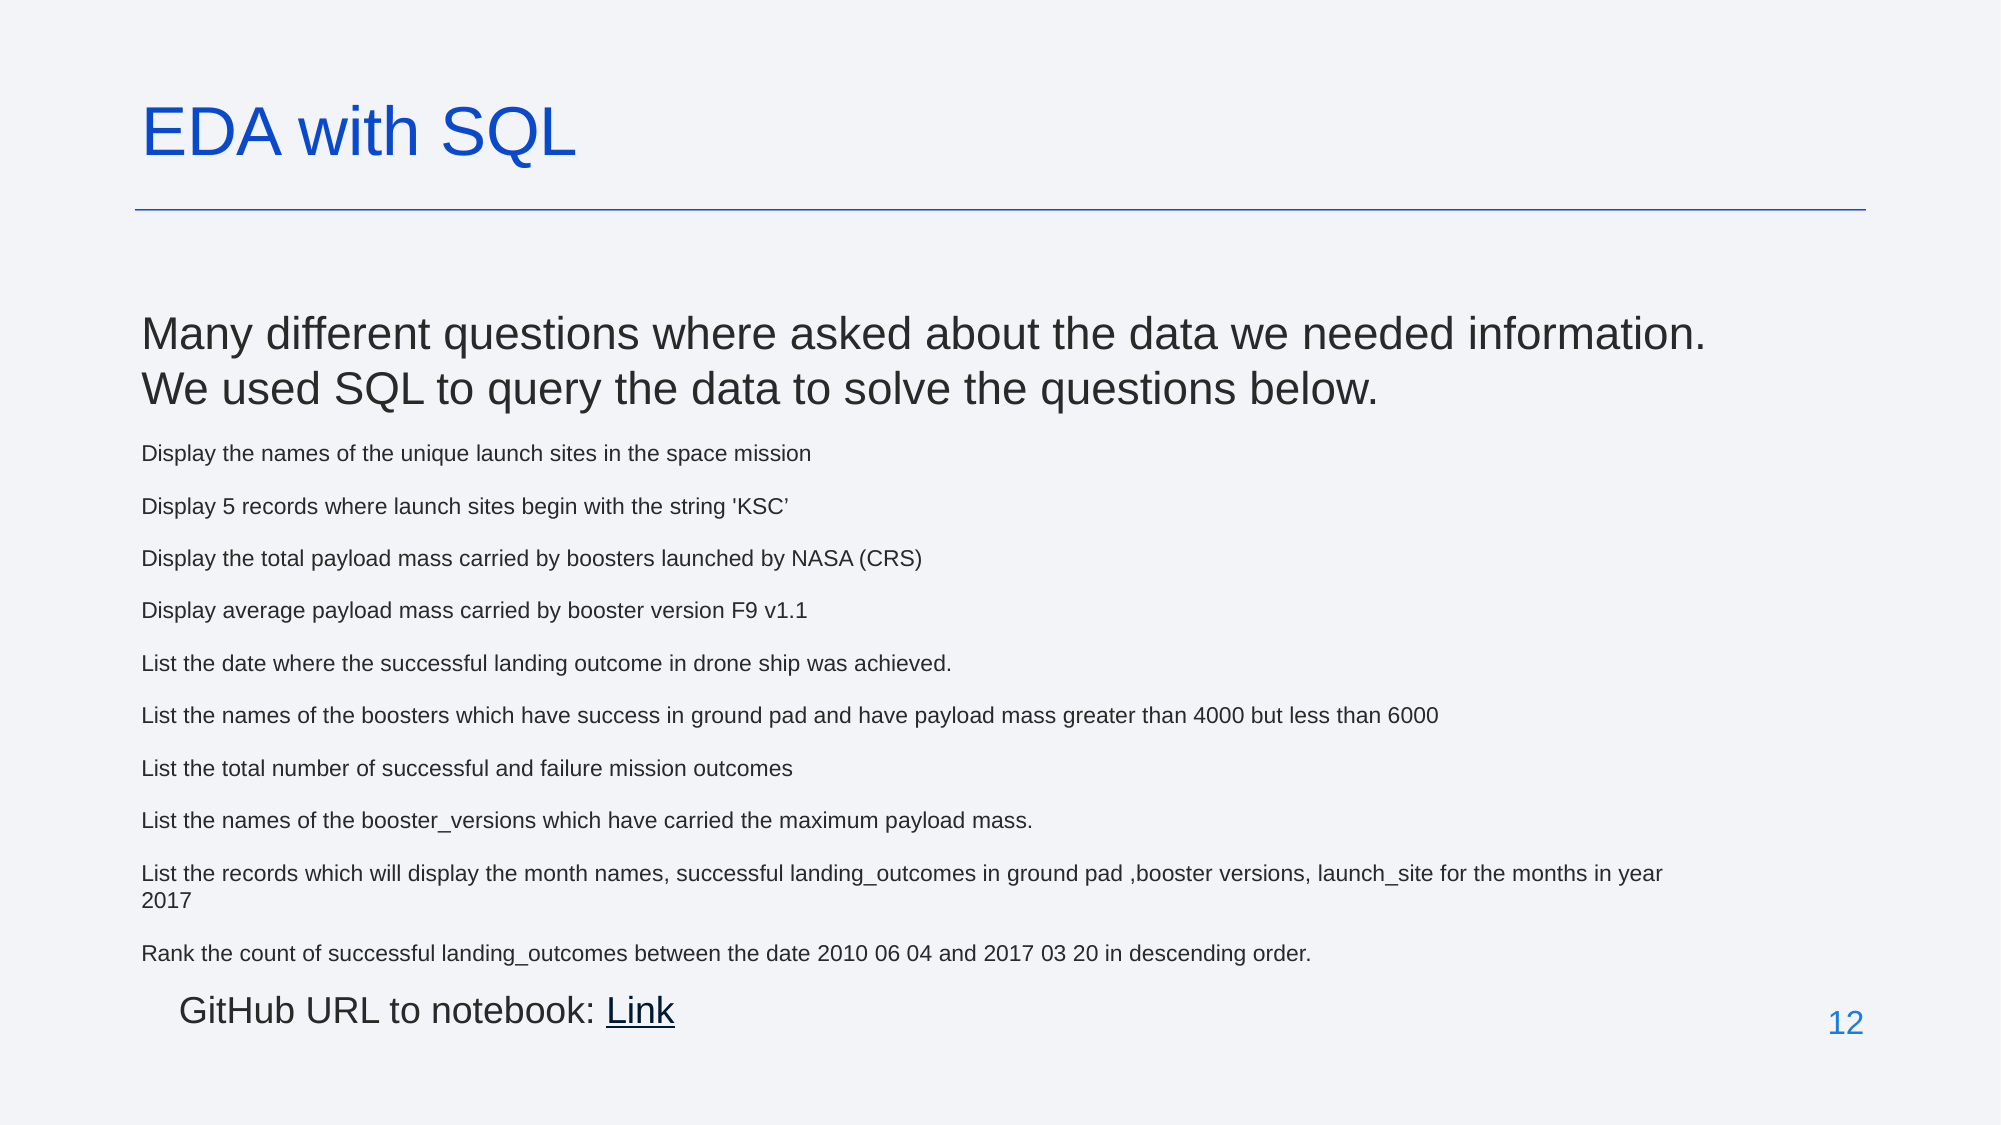

EDA with SQL
Many different questions where asked about the data we needed information. We used SQL to query the data to solve the questions below.
Display the names of the unique launch sites in the space mission
Display 5 records where launch sites begin with the string 'KSC’
Display the total payload mass carried by boosters launched by NASA (CRS)
Display average payload mass carried by booster version F9 v1.1
List the date where the successful landing outcome in drone ship was achieved.
List the names of the boosters which have success in ground pad and have payload mass greater than 4000 but less than 6000
List the total number of successful and failure mission outcomes
List the names of the booster_versions which have carried the maximum payload mass.
List the records which will display the month names, successful landing_outcomes in ground pad ,booster versions, launch_site for the months in year 2017
Rank the count of successful landing_outcomes between the date 2010 06 04 and 2017 03 20 in descending order.
GitHub URL to notebook: Link

12